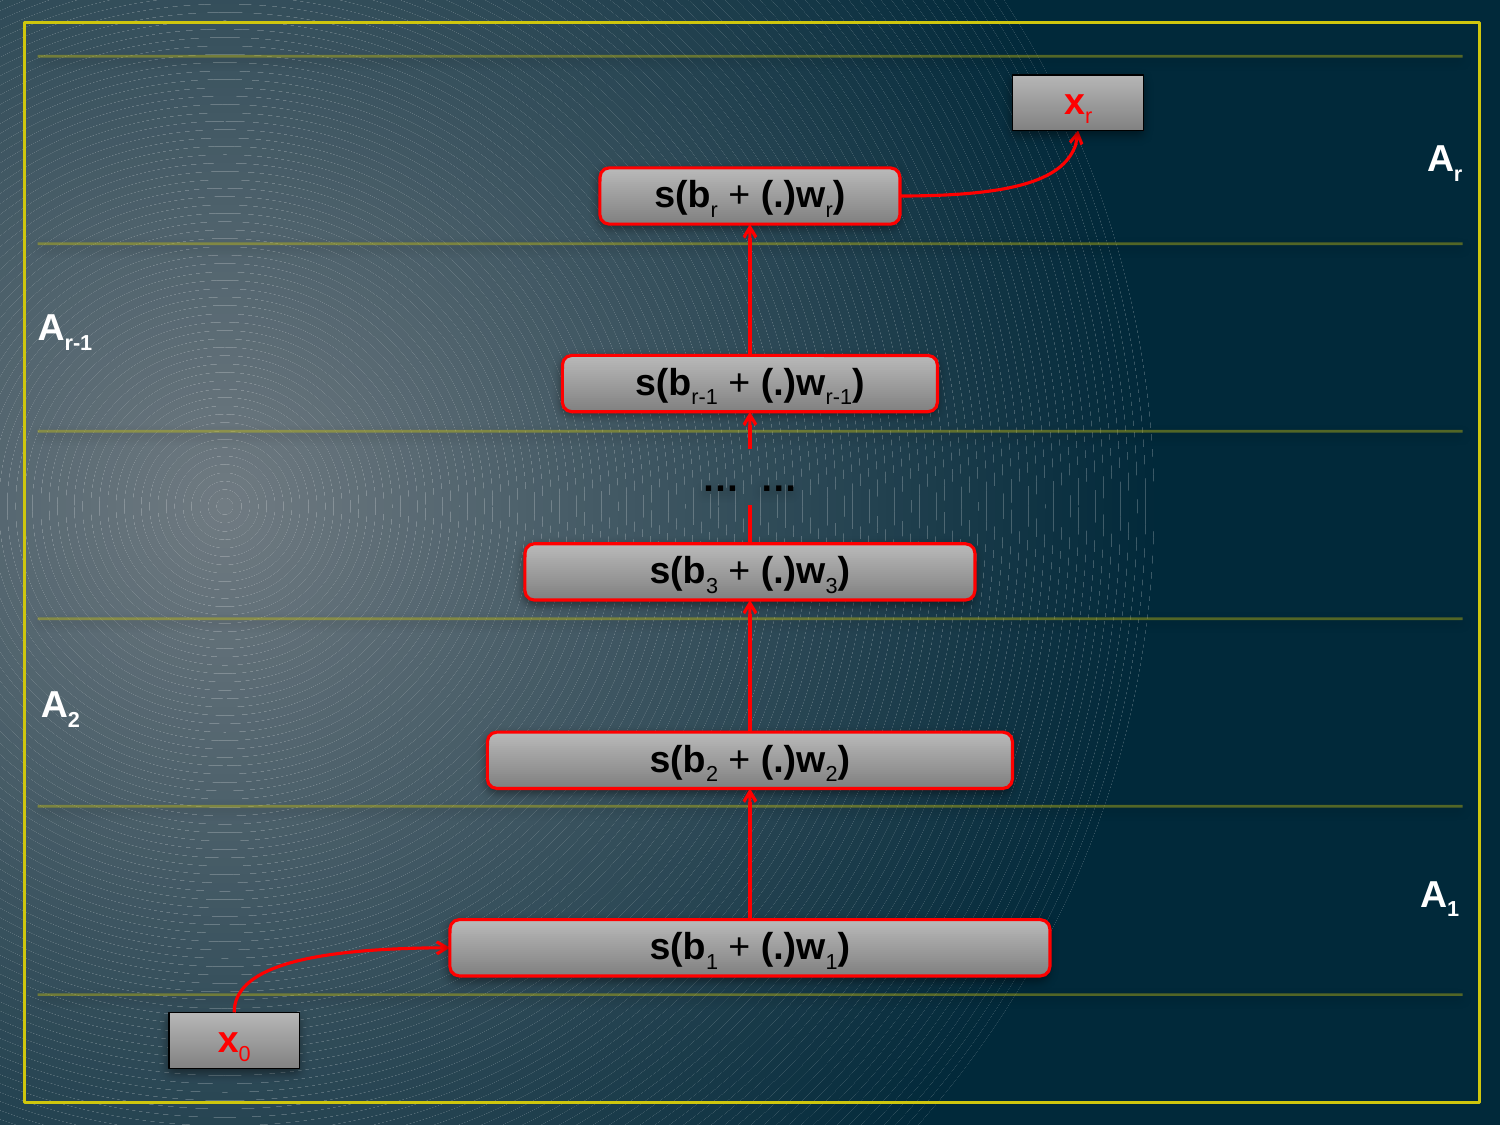

Ar
Ar-1
A2
A1
xr
s(br + (.)wr)
s(br-1 + (.)wr-1)
…  …
s(b3 + (.)w3)
s(b2 + (.)w2)
s(b1 + (.)w1)
x0